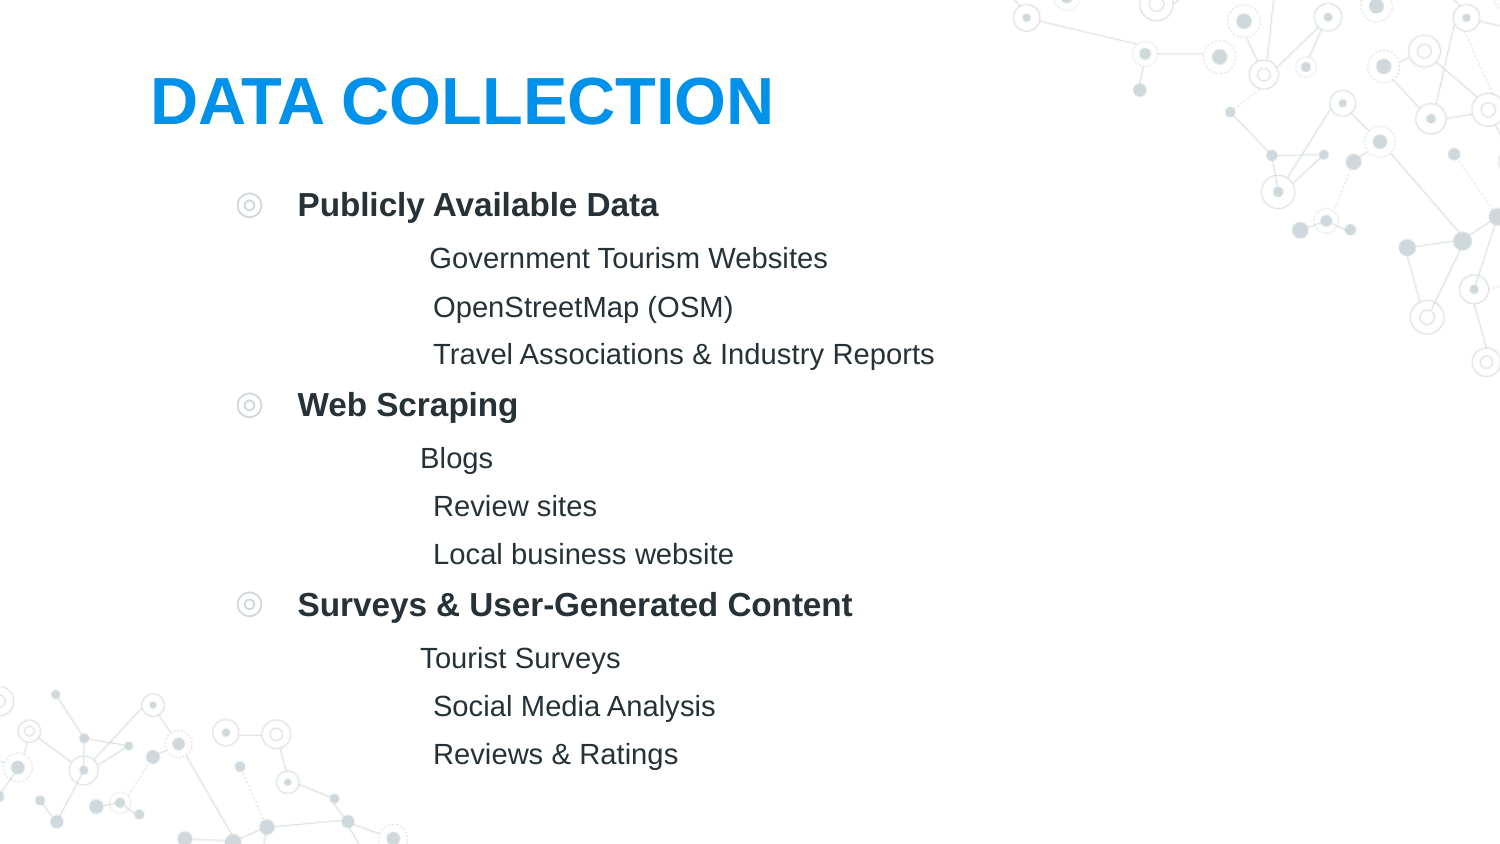

# DATA COLLECTION
Publicly Available Data
                     Government Tourism Websites
                        OpenStreetMap (OSM)
                        Travel Associations & Industry Reports
Web Scraping
                    Blogs
                        Review sites
                        Local business website
Surveys & User-Generated Content
                    Tourist Surveys
                        Social Media Analysis
                        Reviews & Ratings